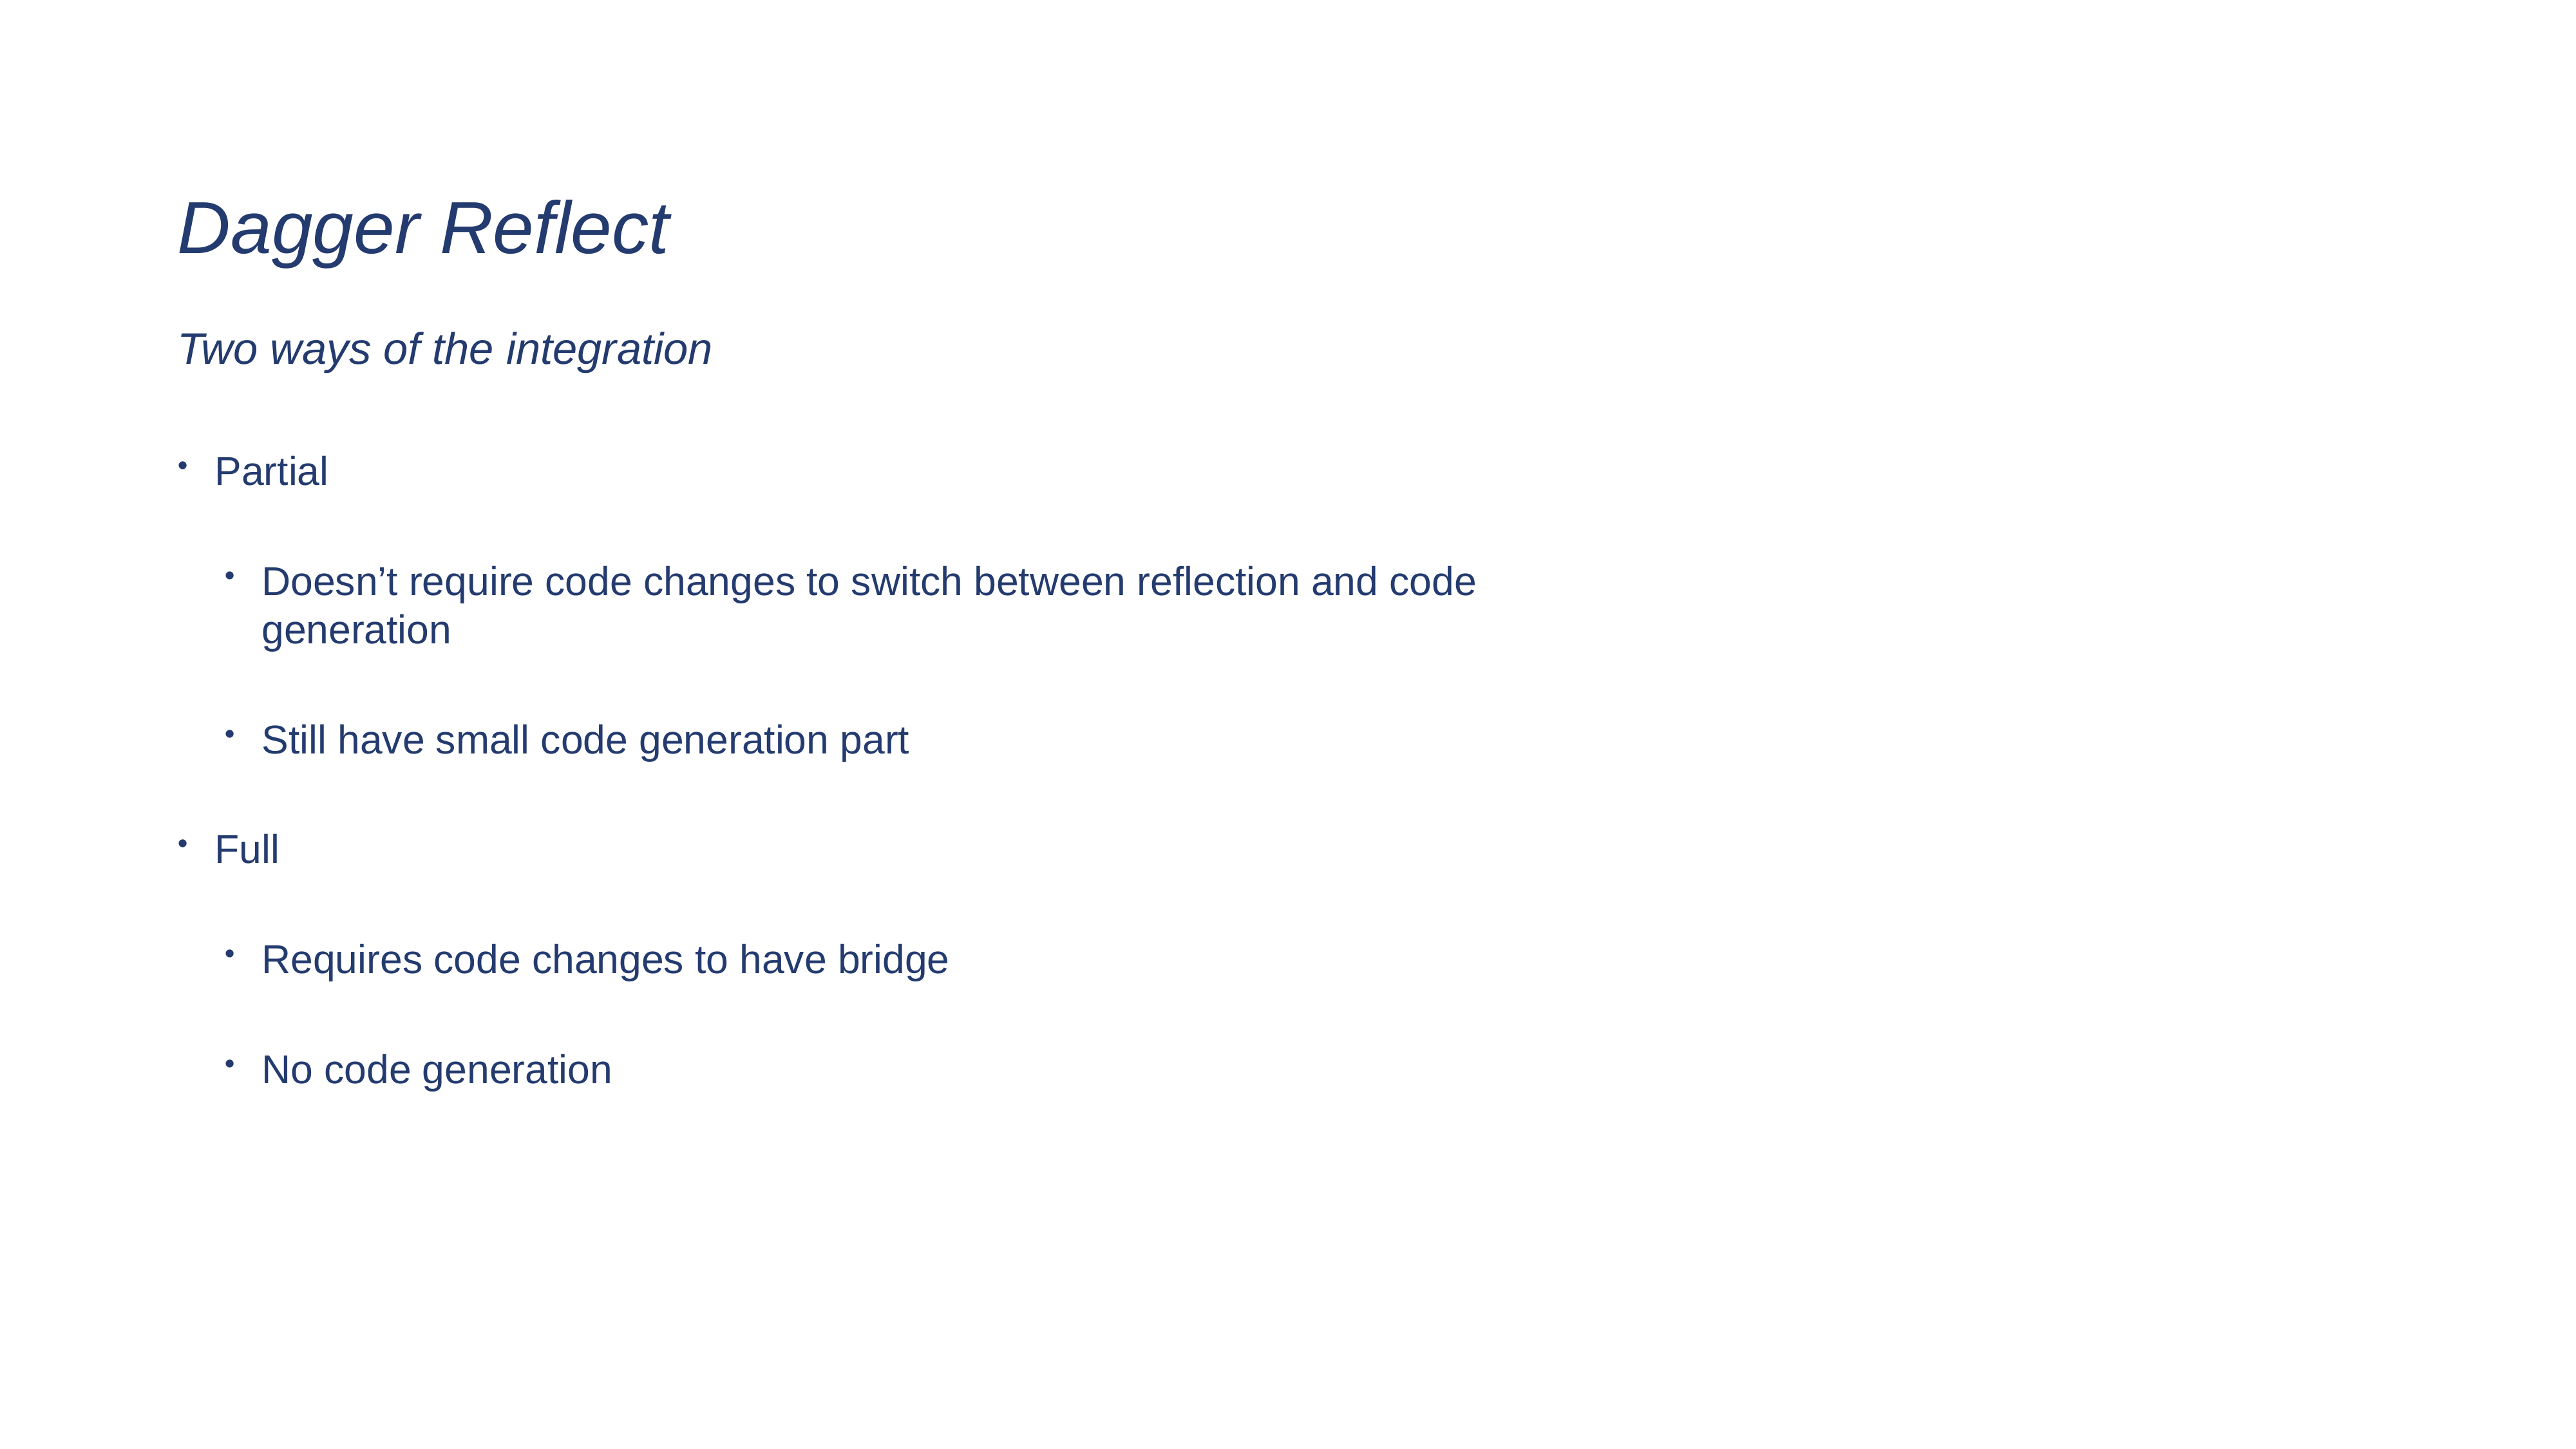

Dagger Reflect
Two ways of the integration
Partial
Doesn’t require code changes to switch between reflection and code generation
Still have small code generation part
Full
Requires code changes to have bridge
No code generation